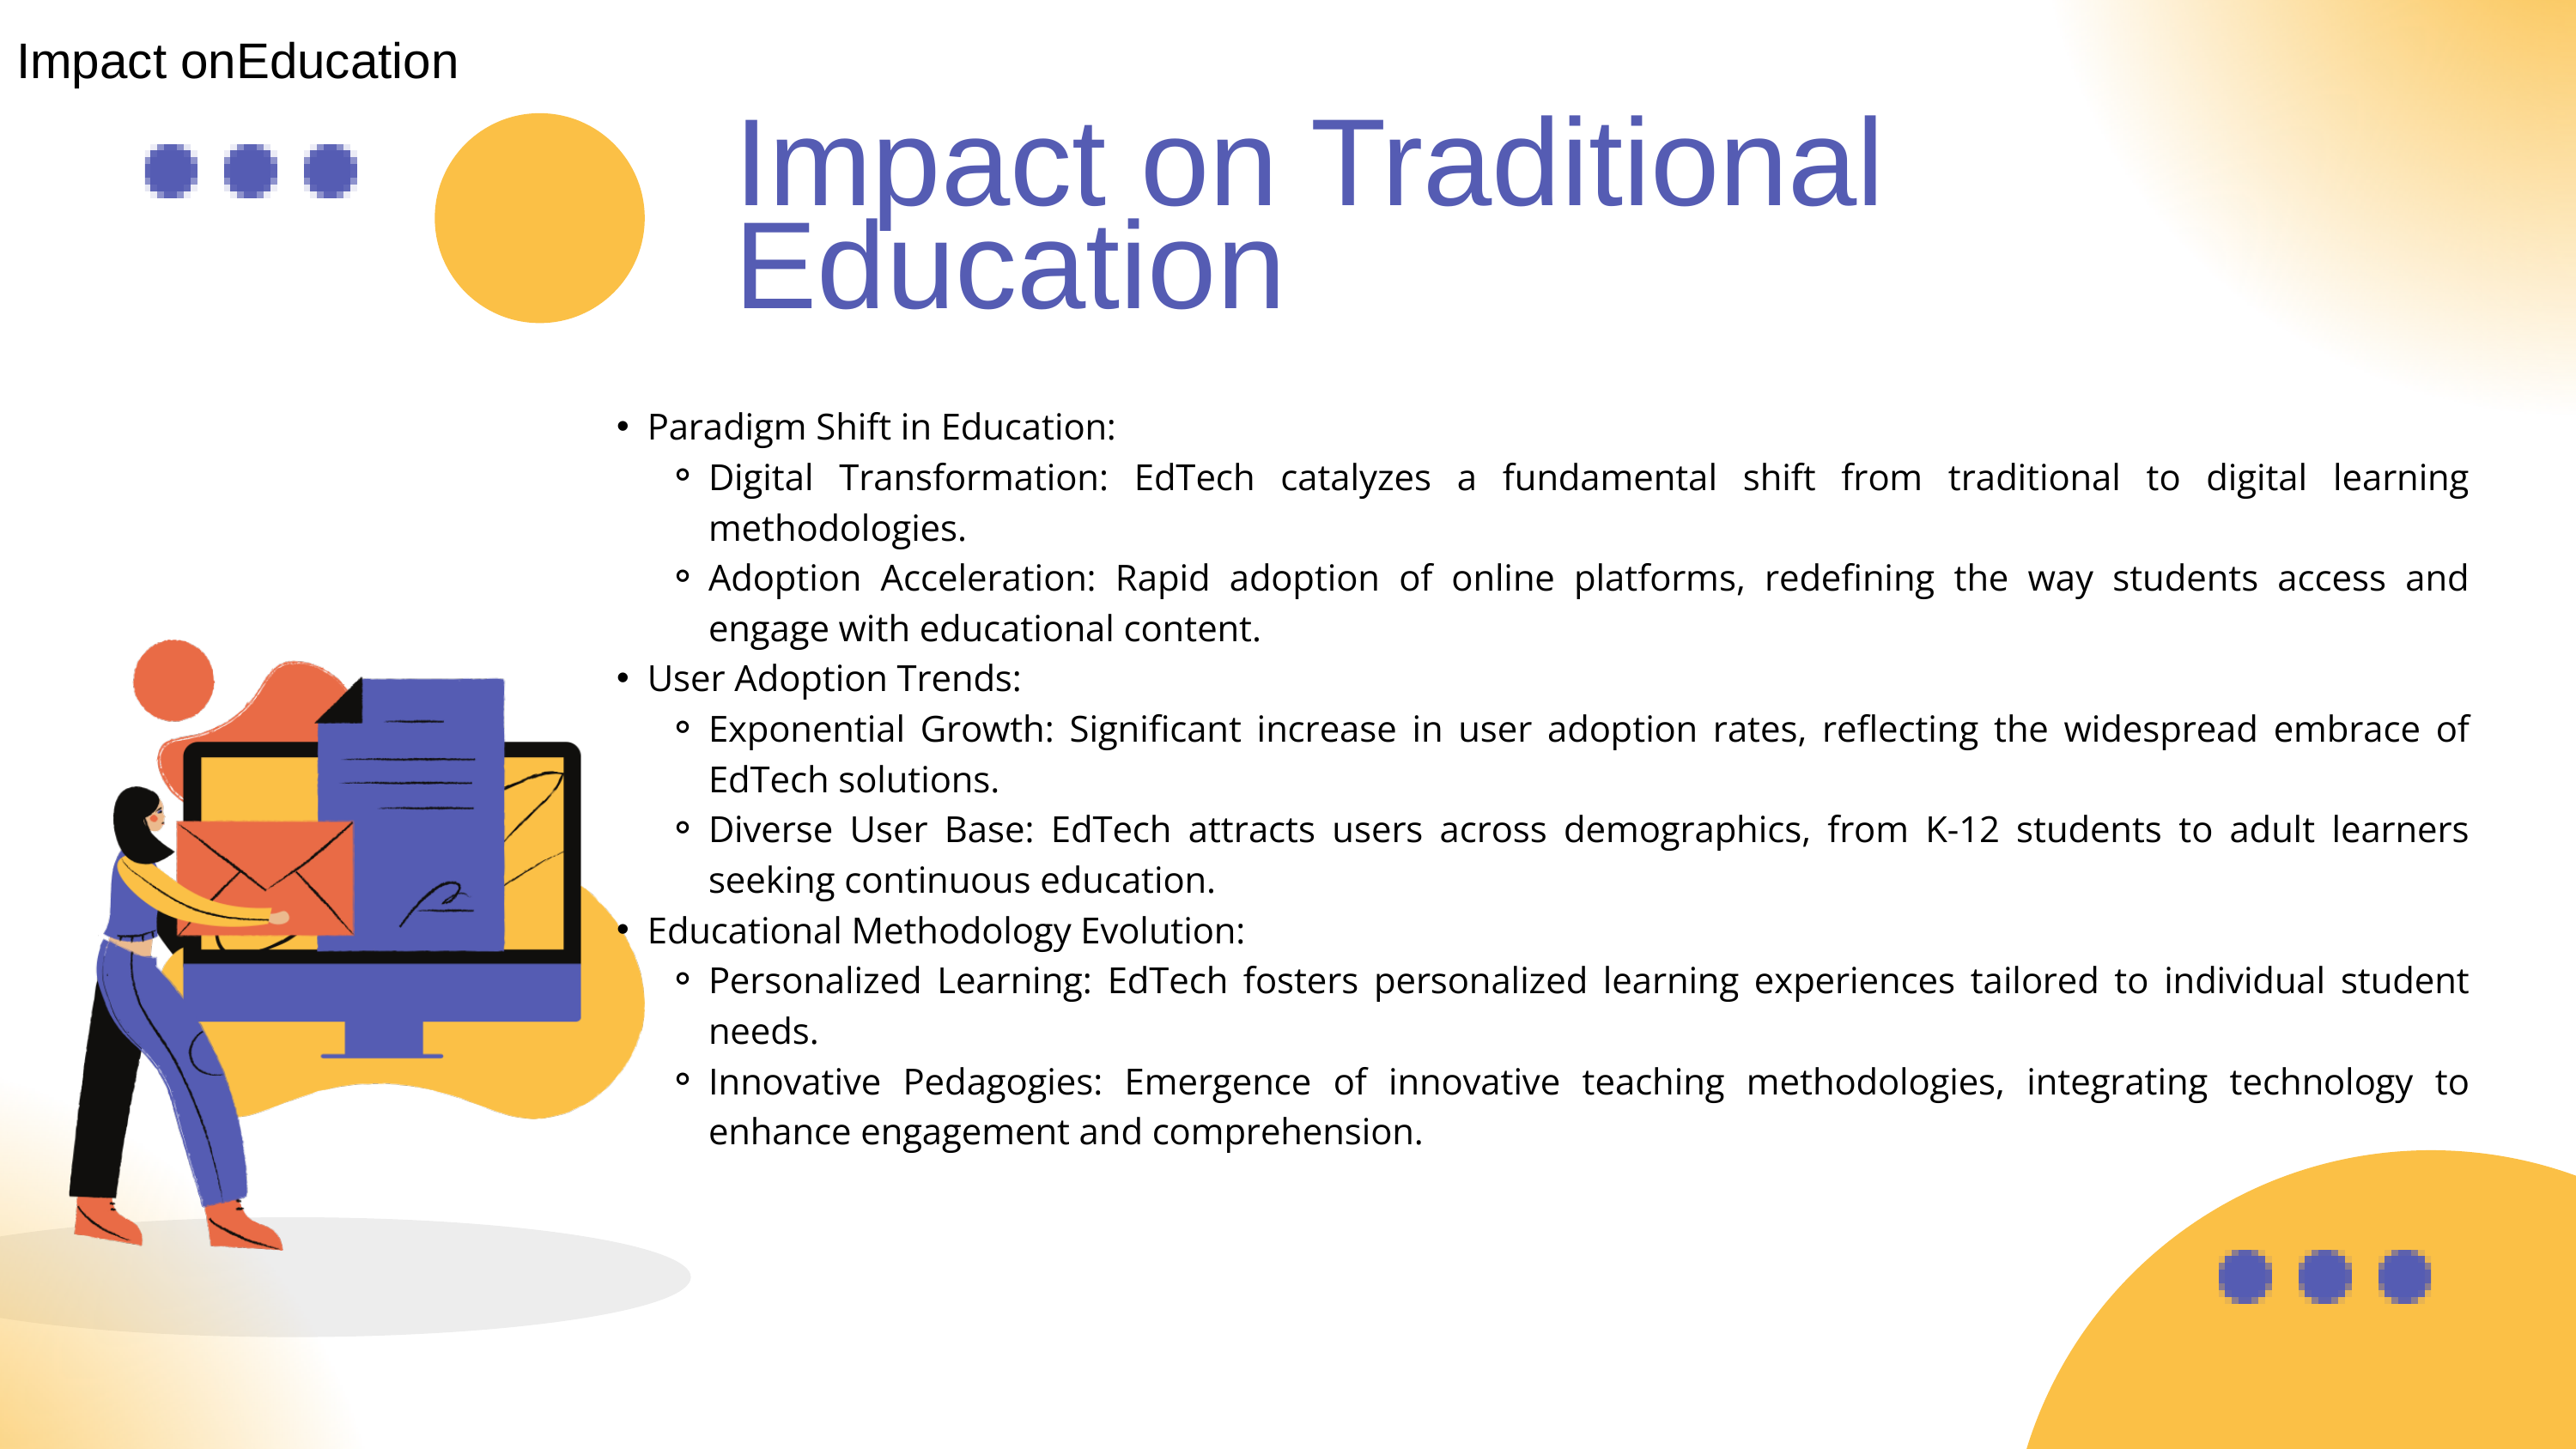

Impact onEducation

Impact on Traditional Education

Paradigm Shift in Education:
Digital Transformation: EdTech catalyzes a fundamental shift from traditional to digital learning methodologies.
Adoption Acceleration: Rapid adoption of online platforms, redefining the way students access and engage with educational content.
User Adoption Trends:
Exponential Growth: Significant increase in user adoption rates, reflecting the widespread embrace of EdTech solutions.
Diverse User Base: EdTech attracts users across demographics, from K-12 students to adult learners seeking continuous education.
Educational Methodology Evolution:
Personalized Learning: EdTech fosters personalized learning experiences tailored to individual student needs.
Innovative Pedagogies: Emergence of innovative teaching methodologies, integrating technology to enhance engagement and comprehension.